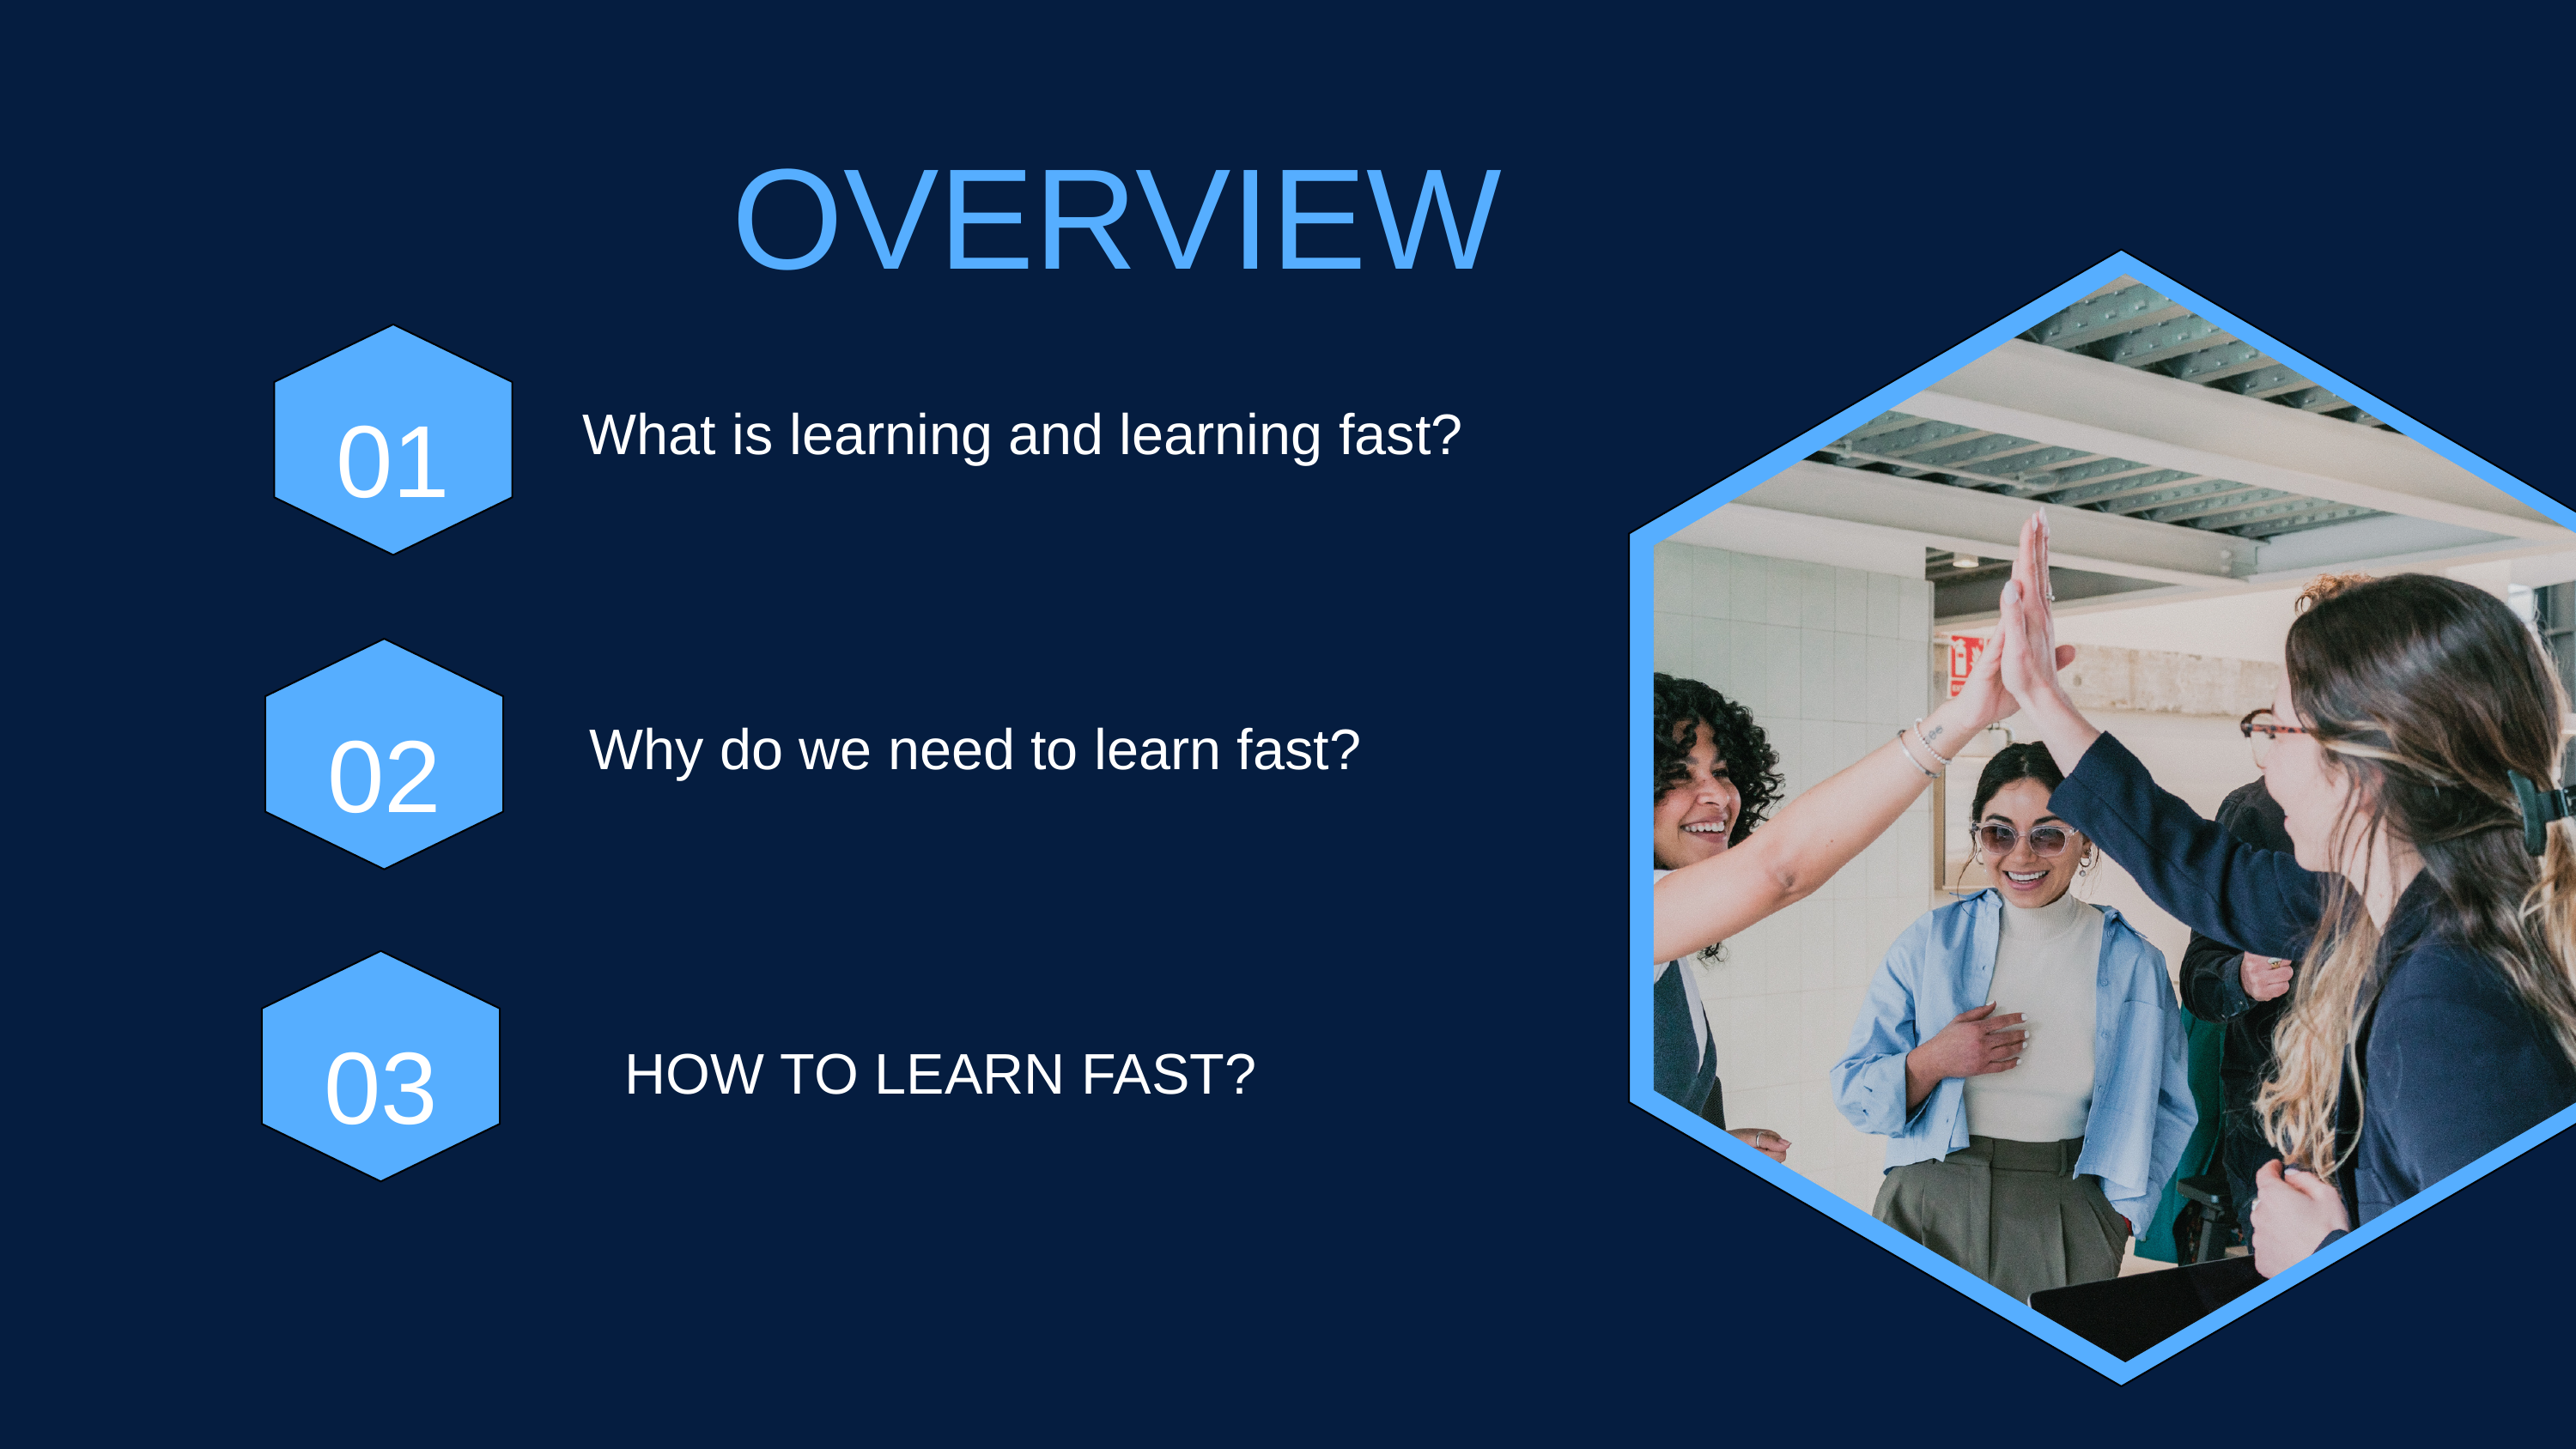

OVERVIEW

01
What is learning and learning fast?

02
Why do we need to learn fast?

03
HOW TO LEARN FAST?